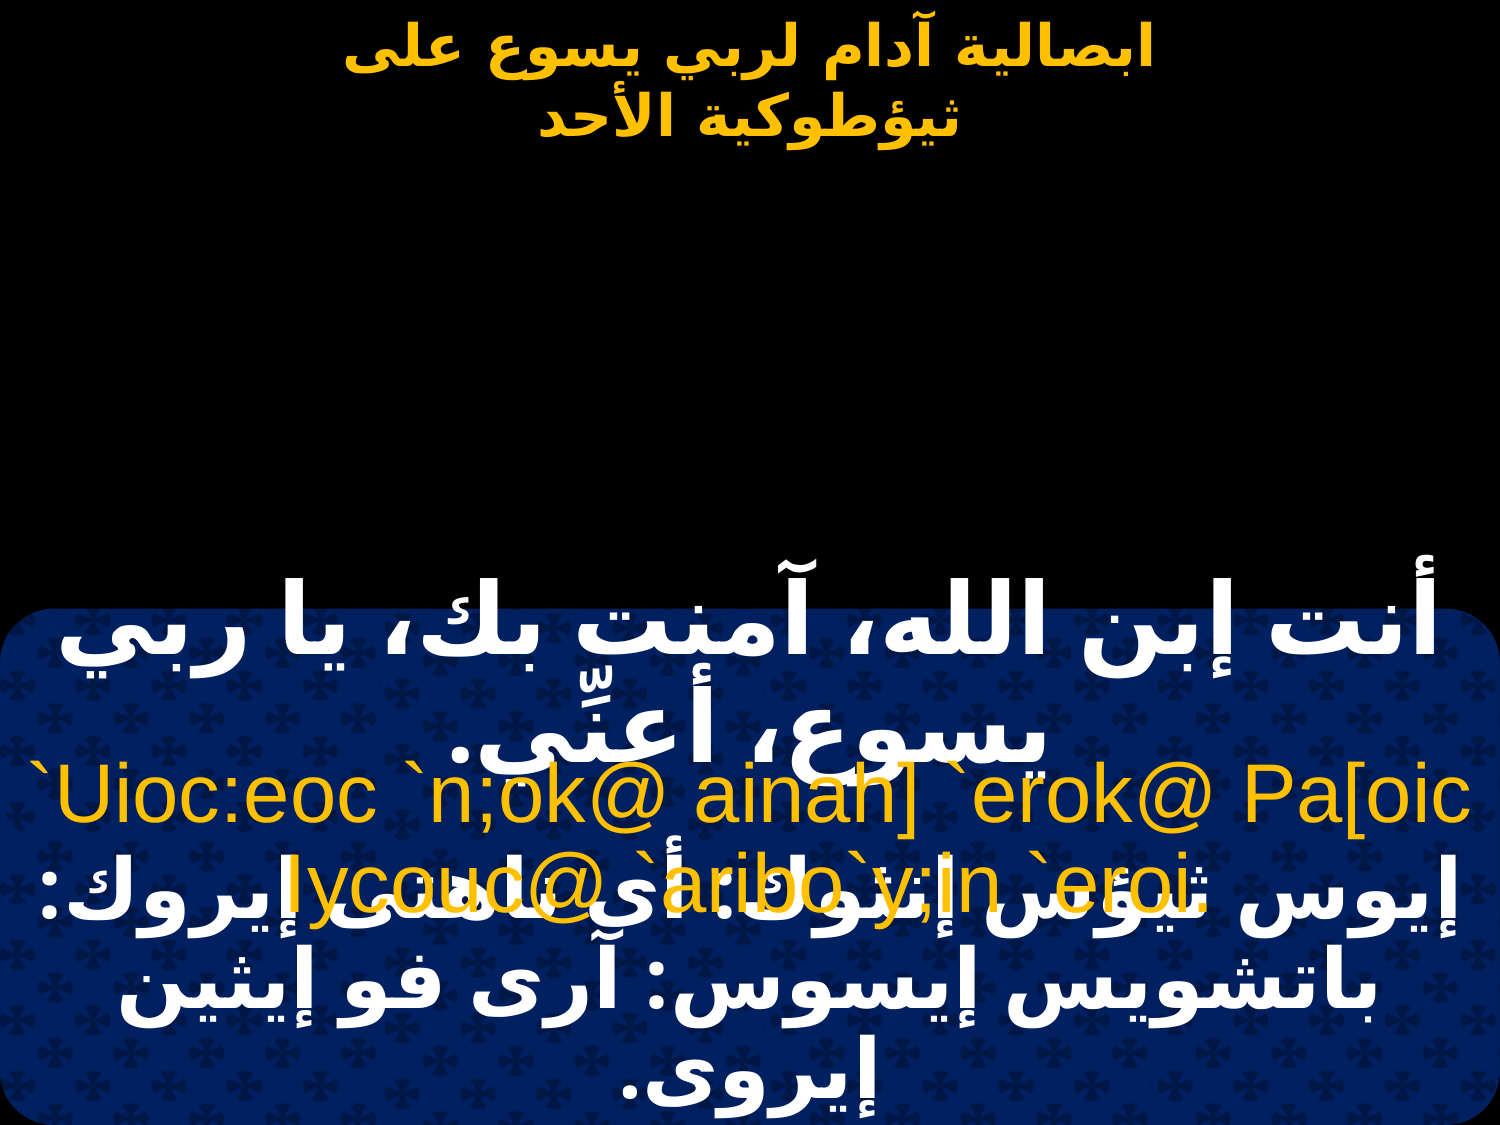

#
أنت إبن الله، آمنت بك، يا ربي يسوع، أعنِّي.
`Uioc:eoc `n;ok@ ainah] `erok@ Pa[oic Iycouc@ `aribo`y;in `eroi.
إيوس ثيؤس إنثوك: أى ناهتى إيروك: باتشويس إيسوس: آرى فو إيثين إيروى.